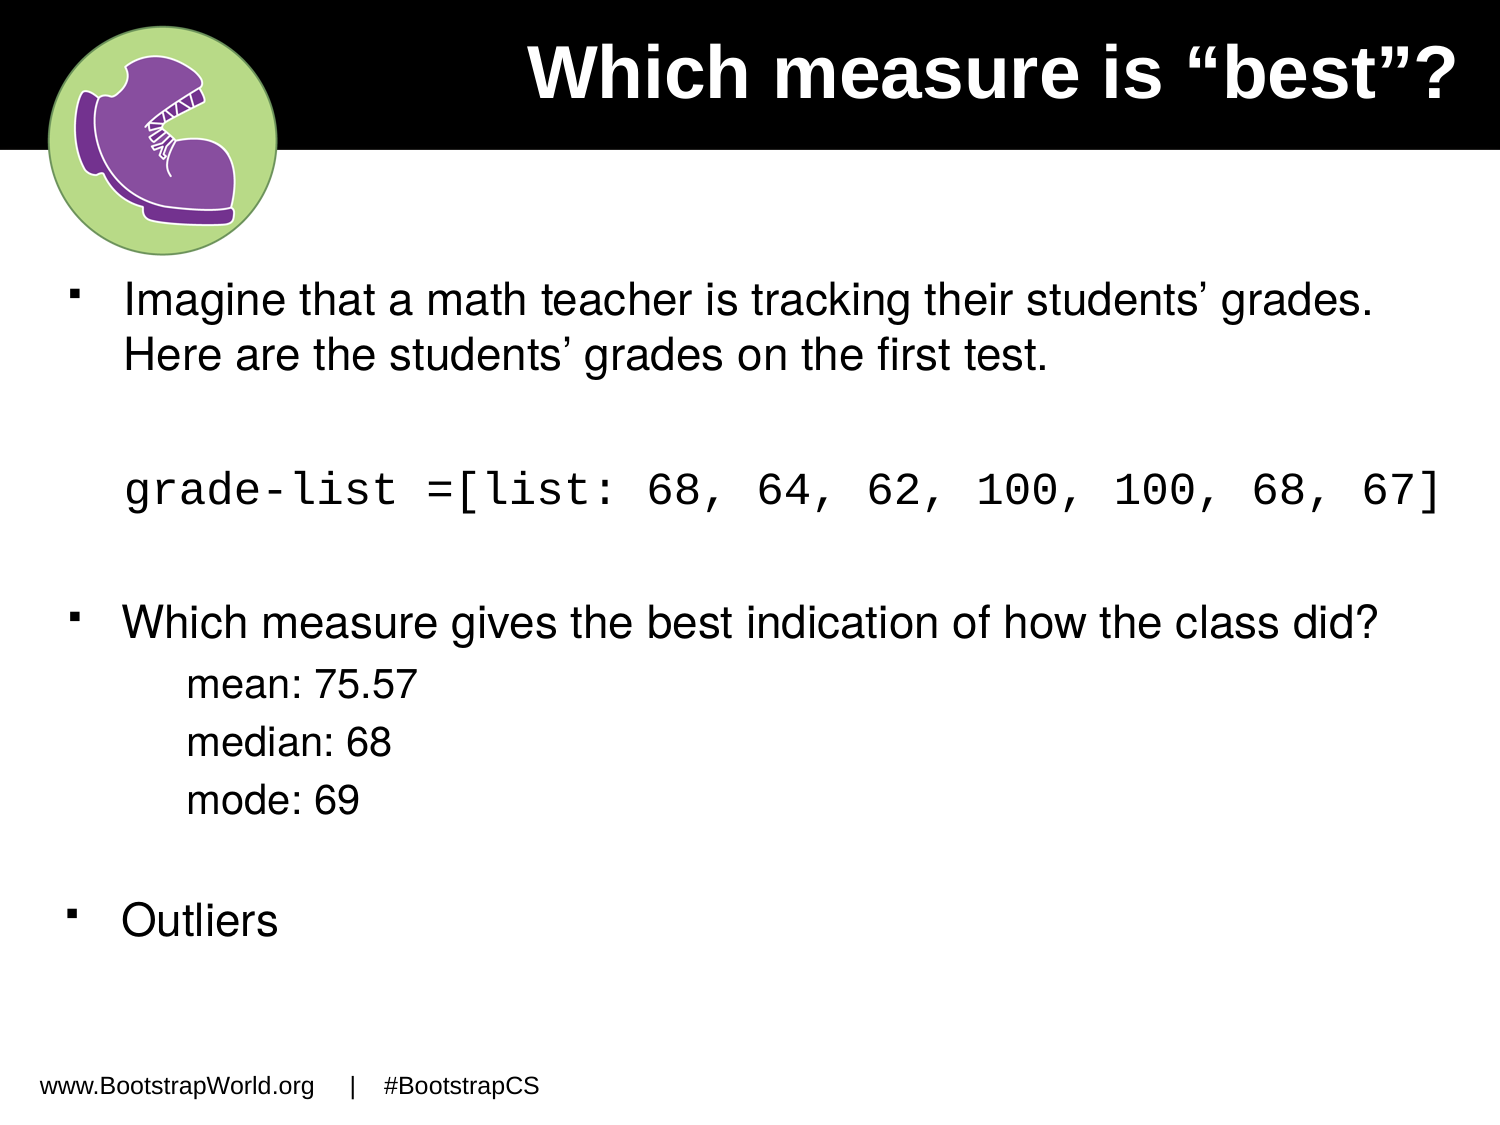

# Which measure is “best”?
Imagine that a math teacher is tracking their students’ grades. Here are the students’ grades on the first test.

grade-list =[list: 68, 64, 62, 100, 100, 68, 67]

Which measure gives the best indication of how the class did?
mean: 75.57
median: 68
mode: 69

Outliers

www.BootstrapWorld.org     |    #BootstrapCS